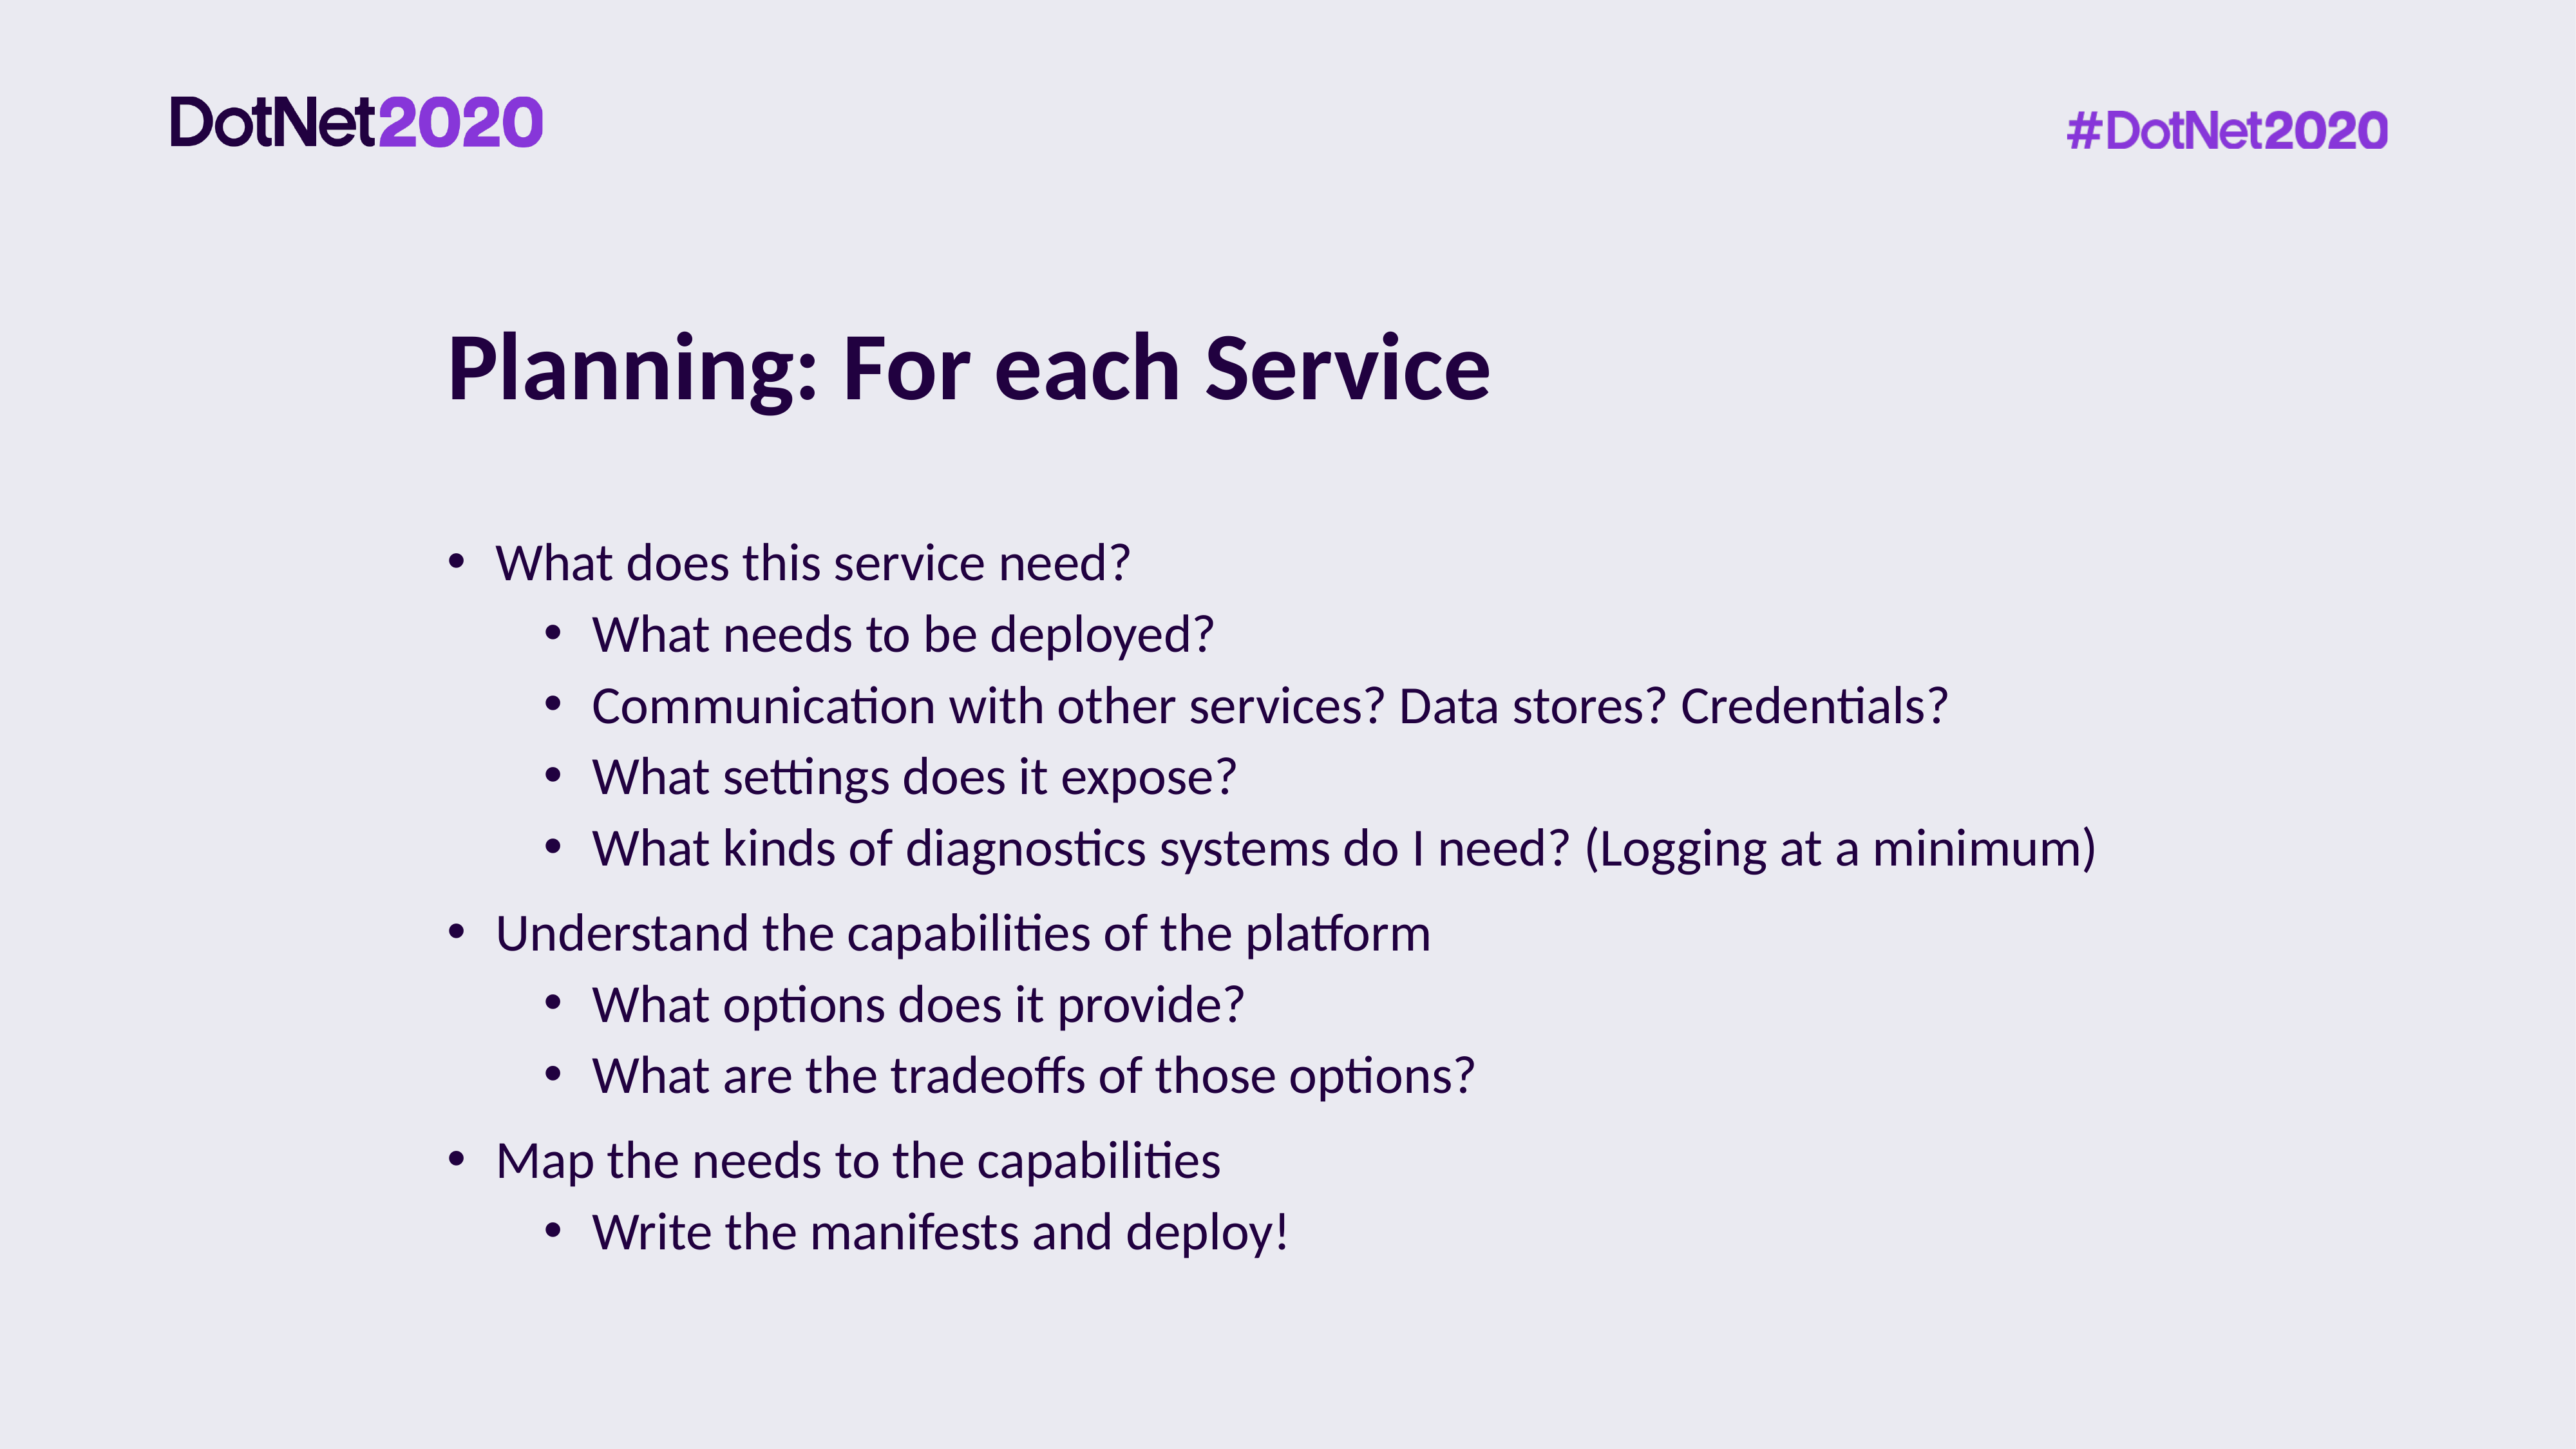

# Planning: For each Service
What does this service need?
What needs to be deployed?
Communication with other services? Data stores? Credentials?
What settings does it expose?
What kinds of diagnostics systems do I need? (Logging at a minimum)
Understand the capabilities of the platform
What options does it provide?
What are the tradeoffs of those options?
Map the needs to the capabilities
Write the manifests and deploy!